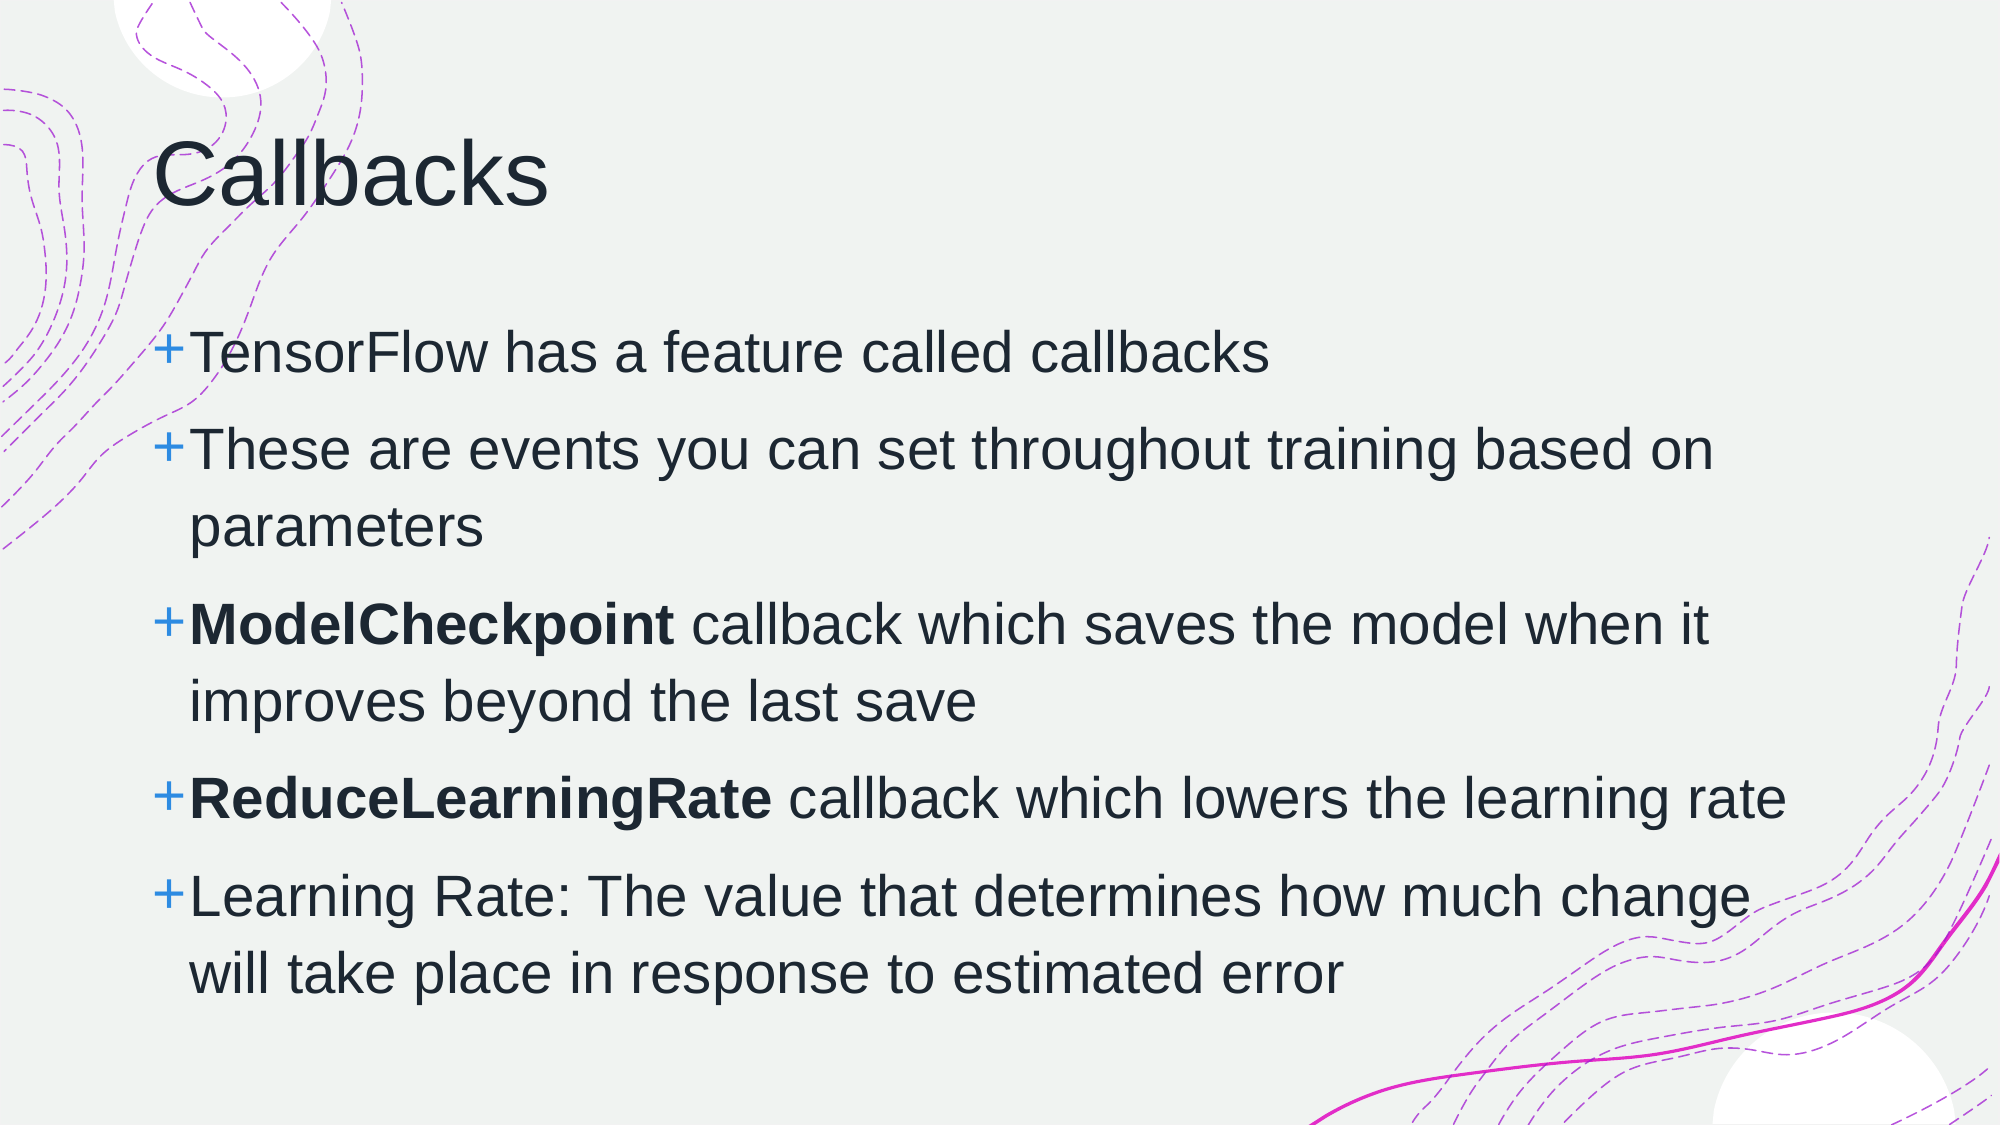

# Callbacks
TensorFlow has a feature called callbacks
These are events you can set throughout training based on parameters
ModelCheckpoint callback which saves the model when it improves beyond the last save
ReduceLearningRate callback which lowers the learning rate
Learning Rate: The value that determines how much change will take place in response to estimated error